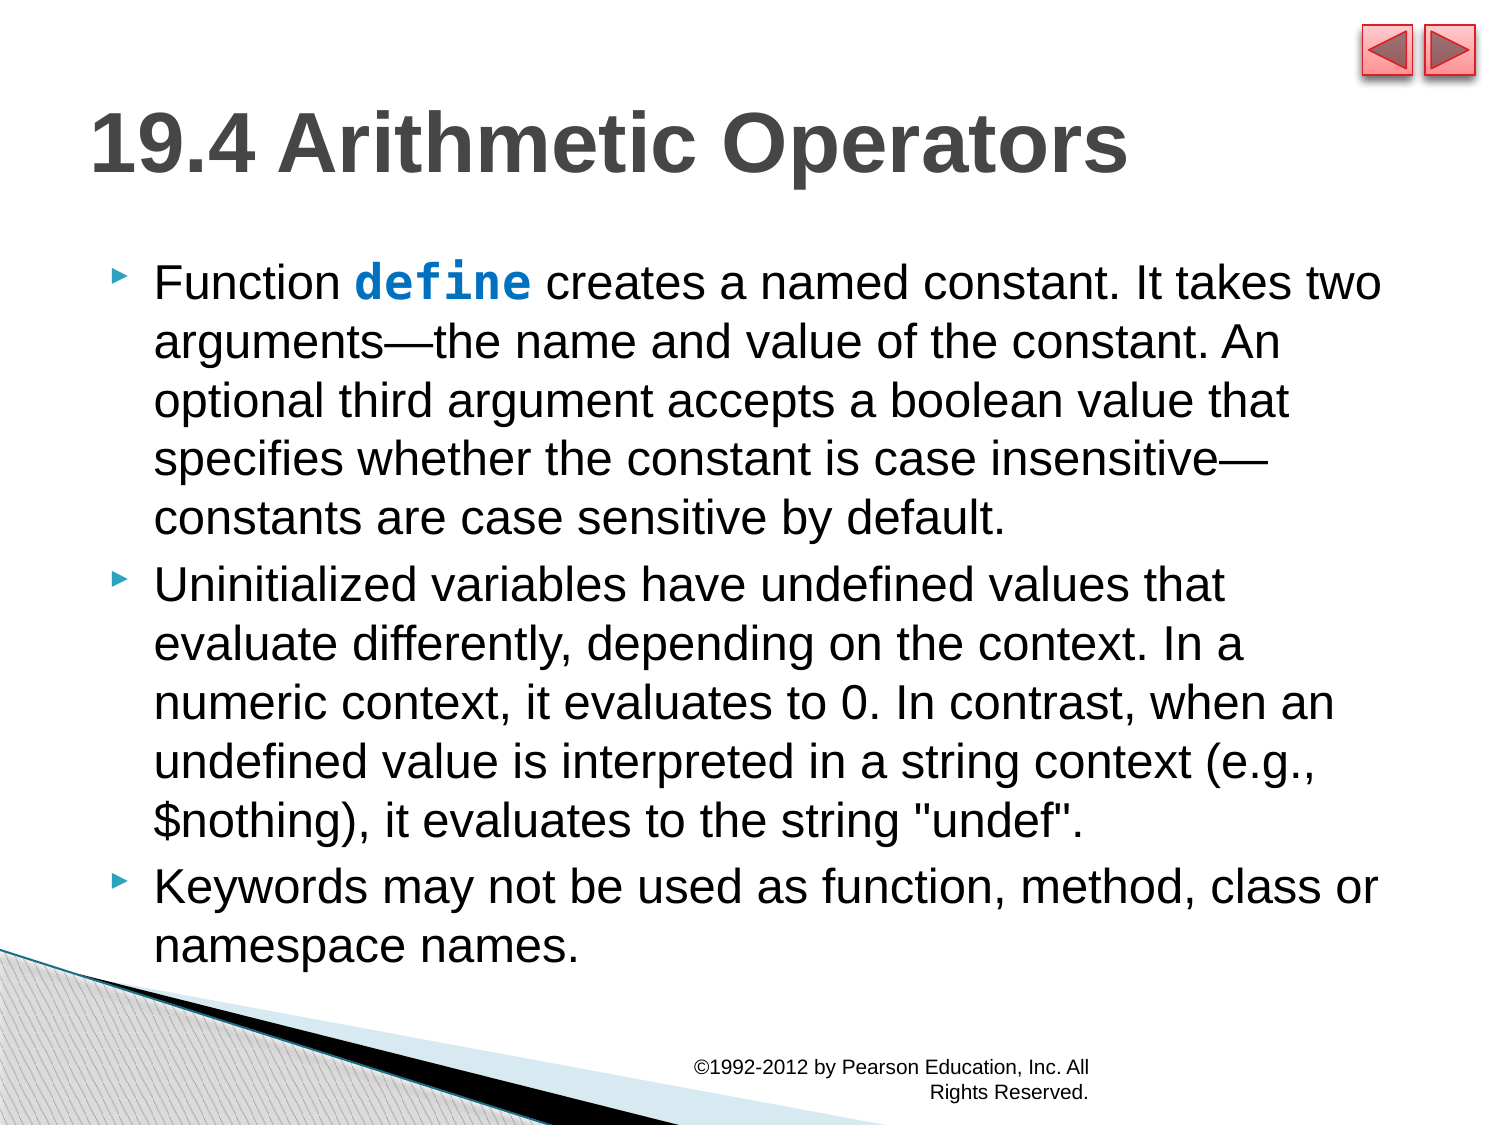

# 19.4 Arithmetic Operators
Function define creates a named constant. It takes two arguments—the name and value of the constant. An optional third argument accepts a boolean value that specifies whether the constant is case insensitive—constants are case sensitive by default.
Uninitialized variables have undefined values that evaluate differently, depending on the context. In a numeric context, it evaluates to 0. In contrast, when an undefined value is interpreted in a string context (e.g., $nothing), it evaluates to the string "undef".
Keywords may not be used as function, method, class or namespace names.
©1992-2012 by Pearson Education, Inc. All Rights Reserved.